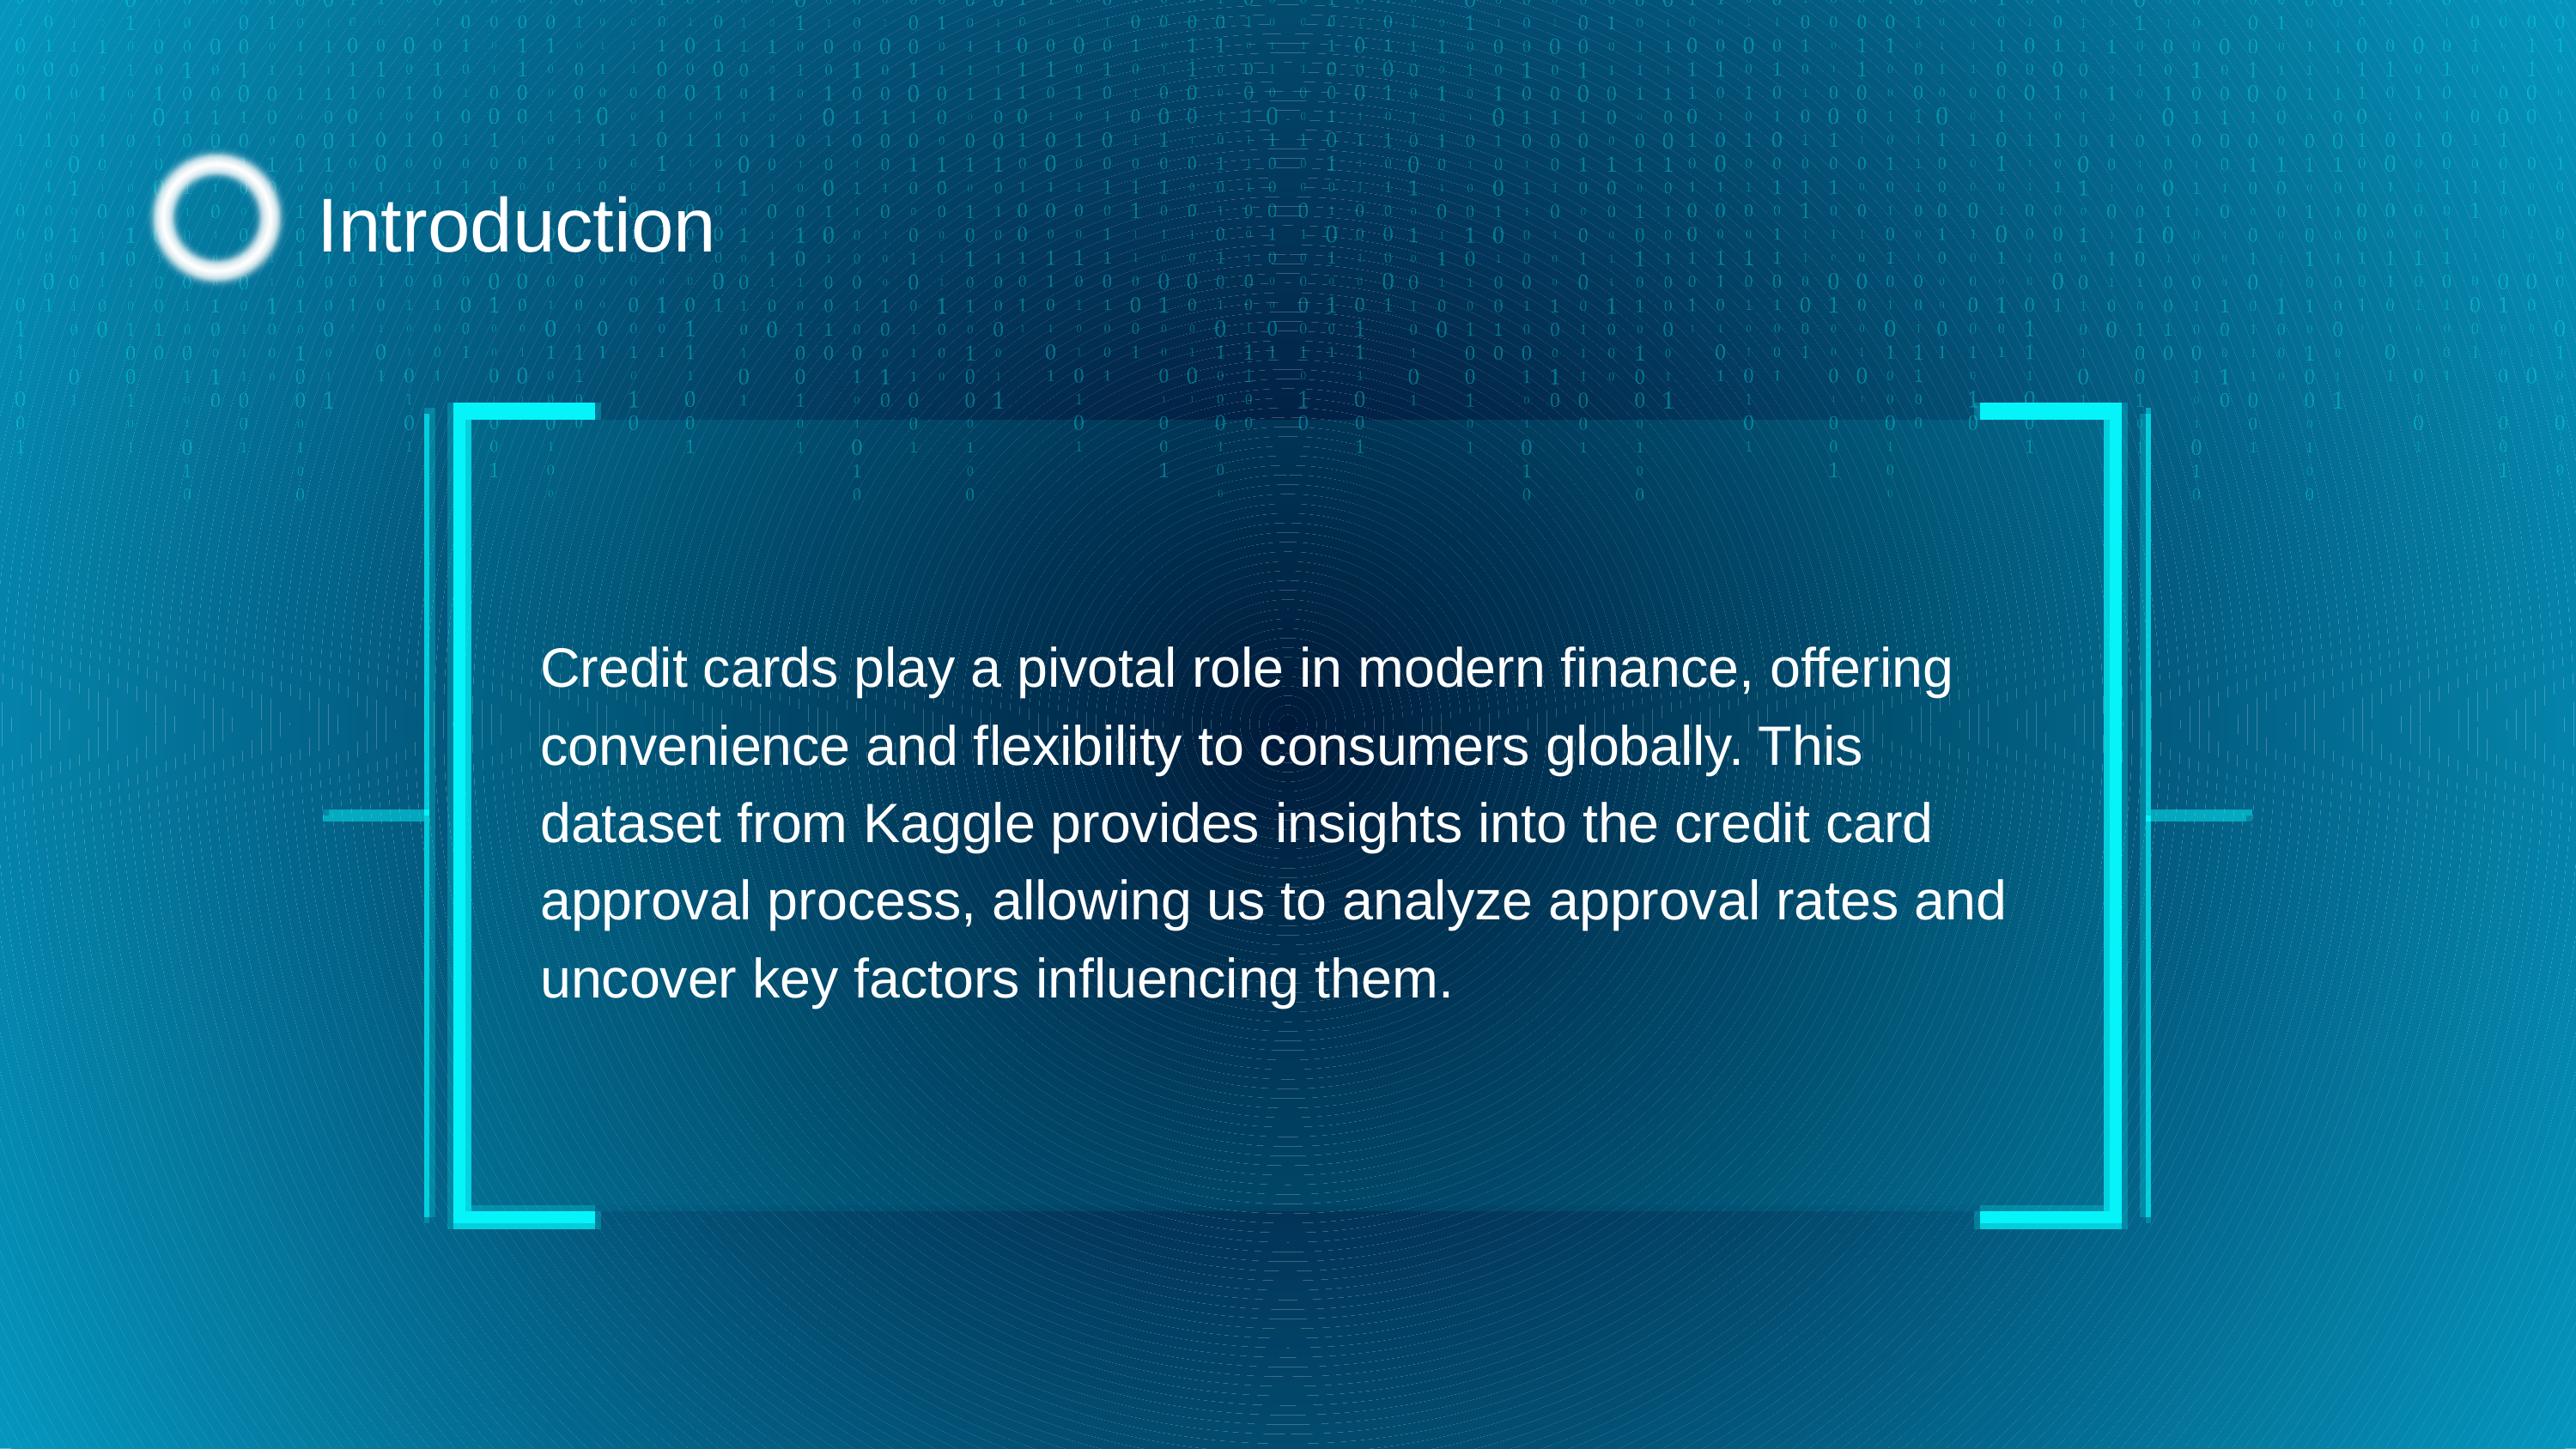

Introduction

Credit cards play a pivotal role in modern finance, offering convenience and flexibility to consumers globally. This dataset from Kaggle provides insights into the credit card approval process, allowing us to analyze approval rates and uncover key factors influencing them.